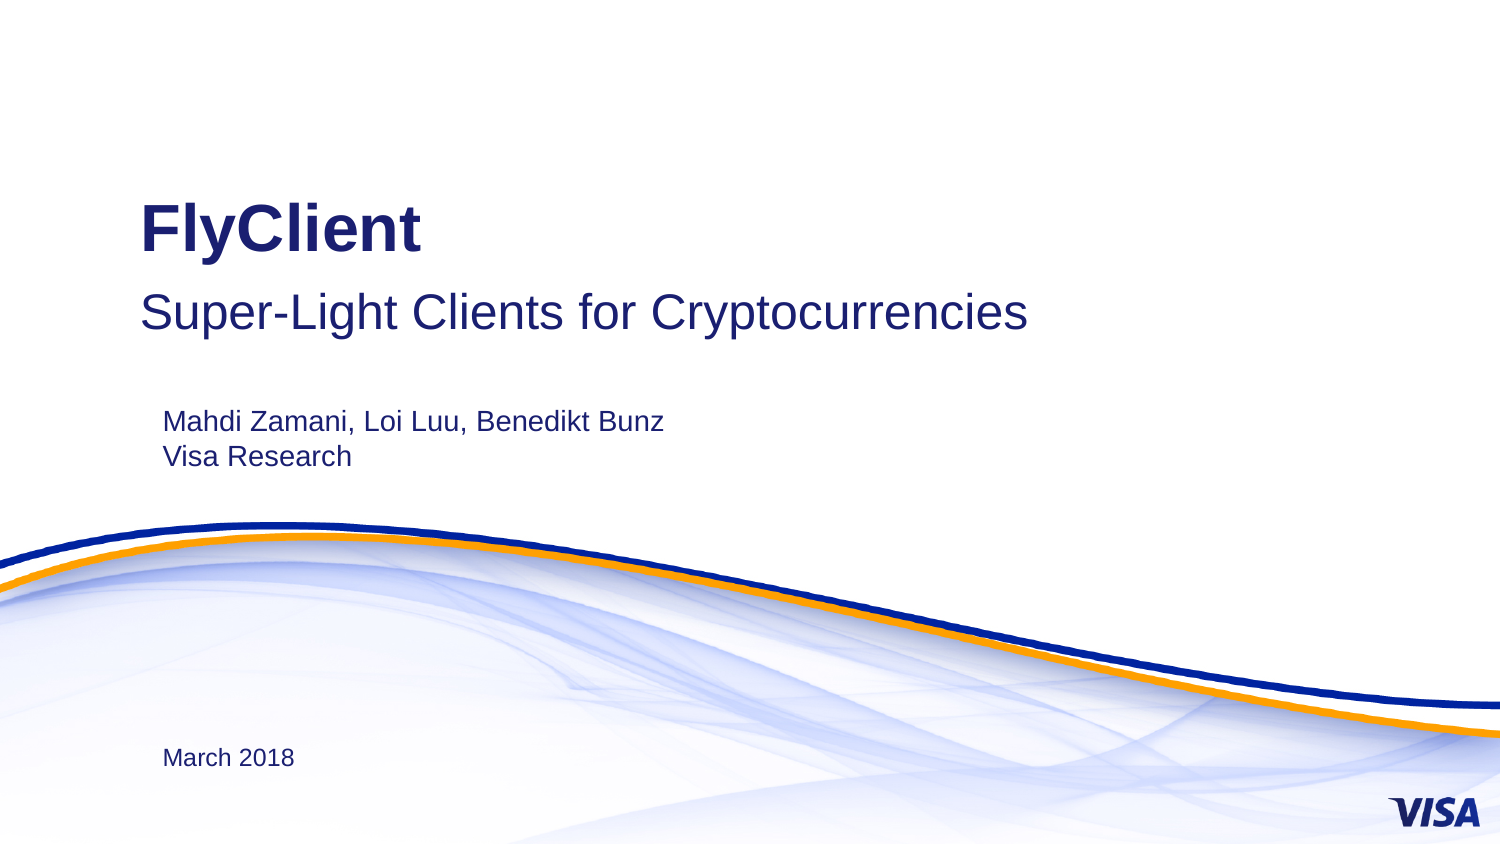

# FlyClient
Super-Light Clients for Cryptocurrencies
Mahdi Zamani, Loi Luu, Benedikt Bunz
Visa Research

March 2018